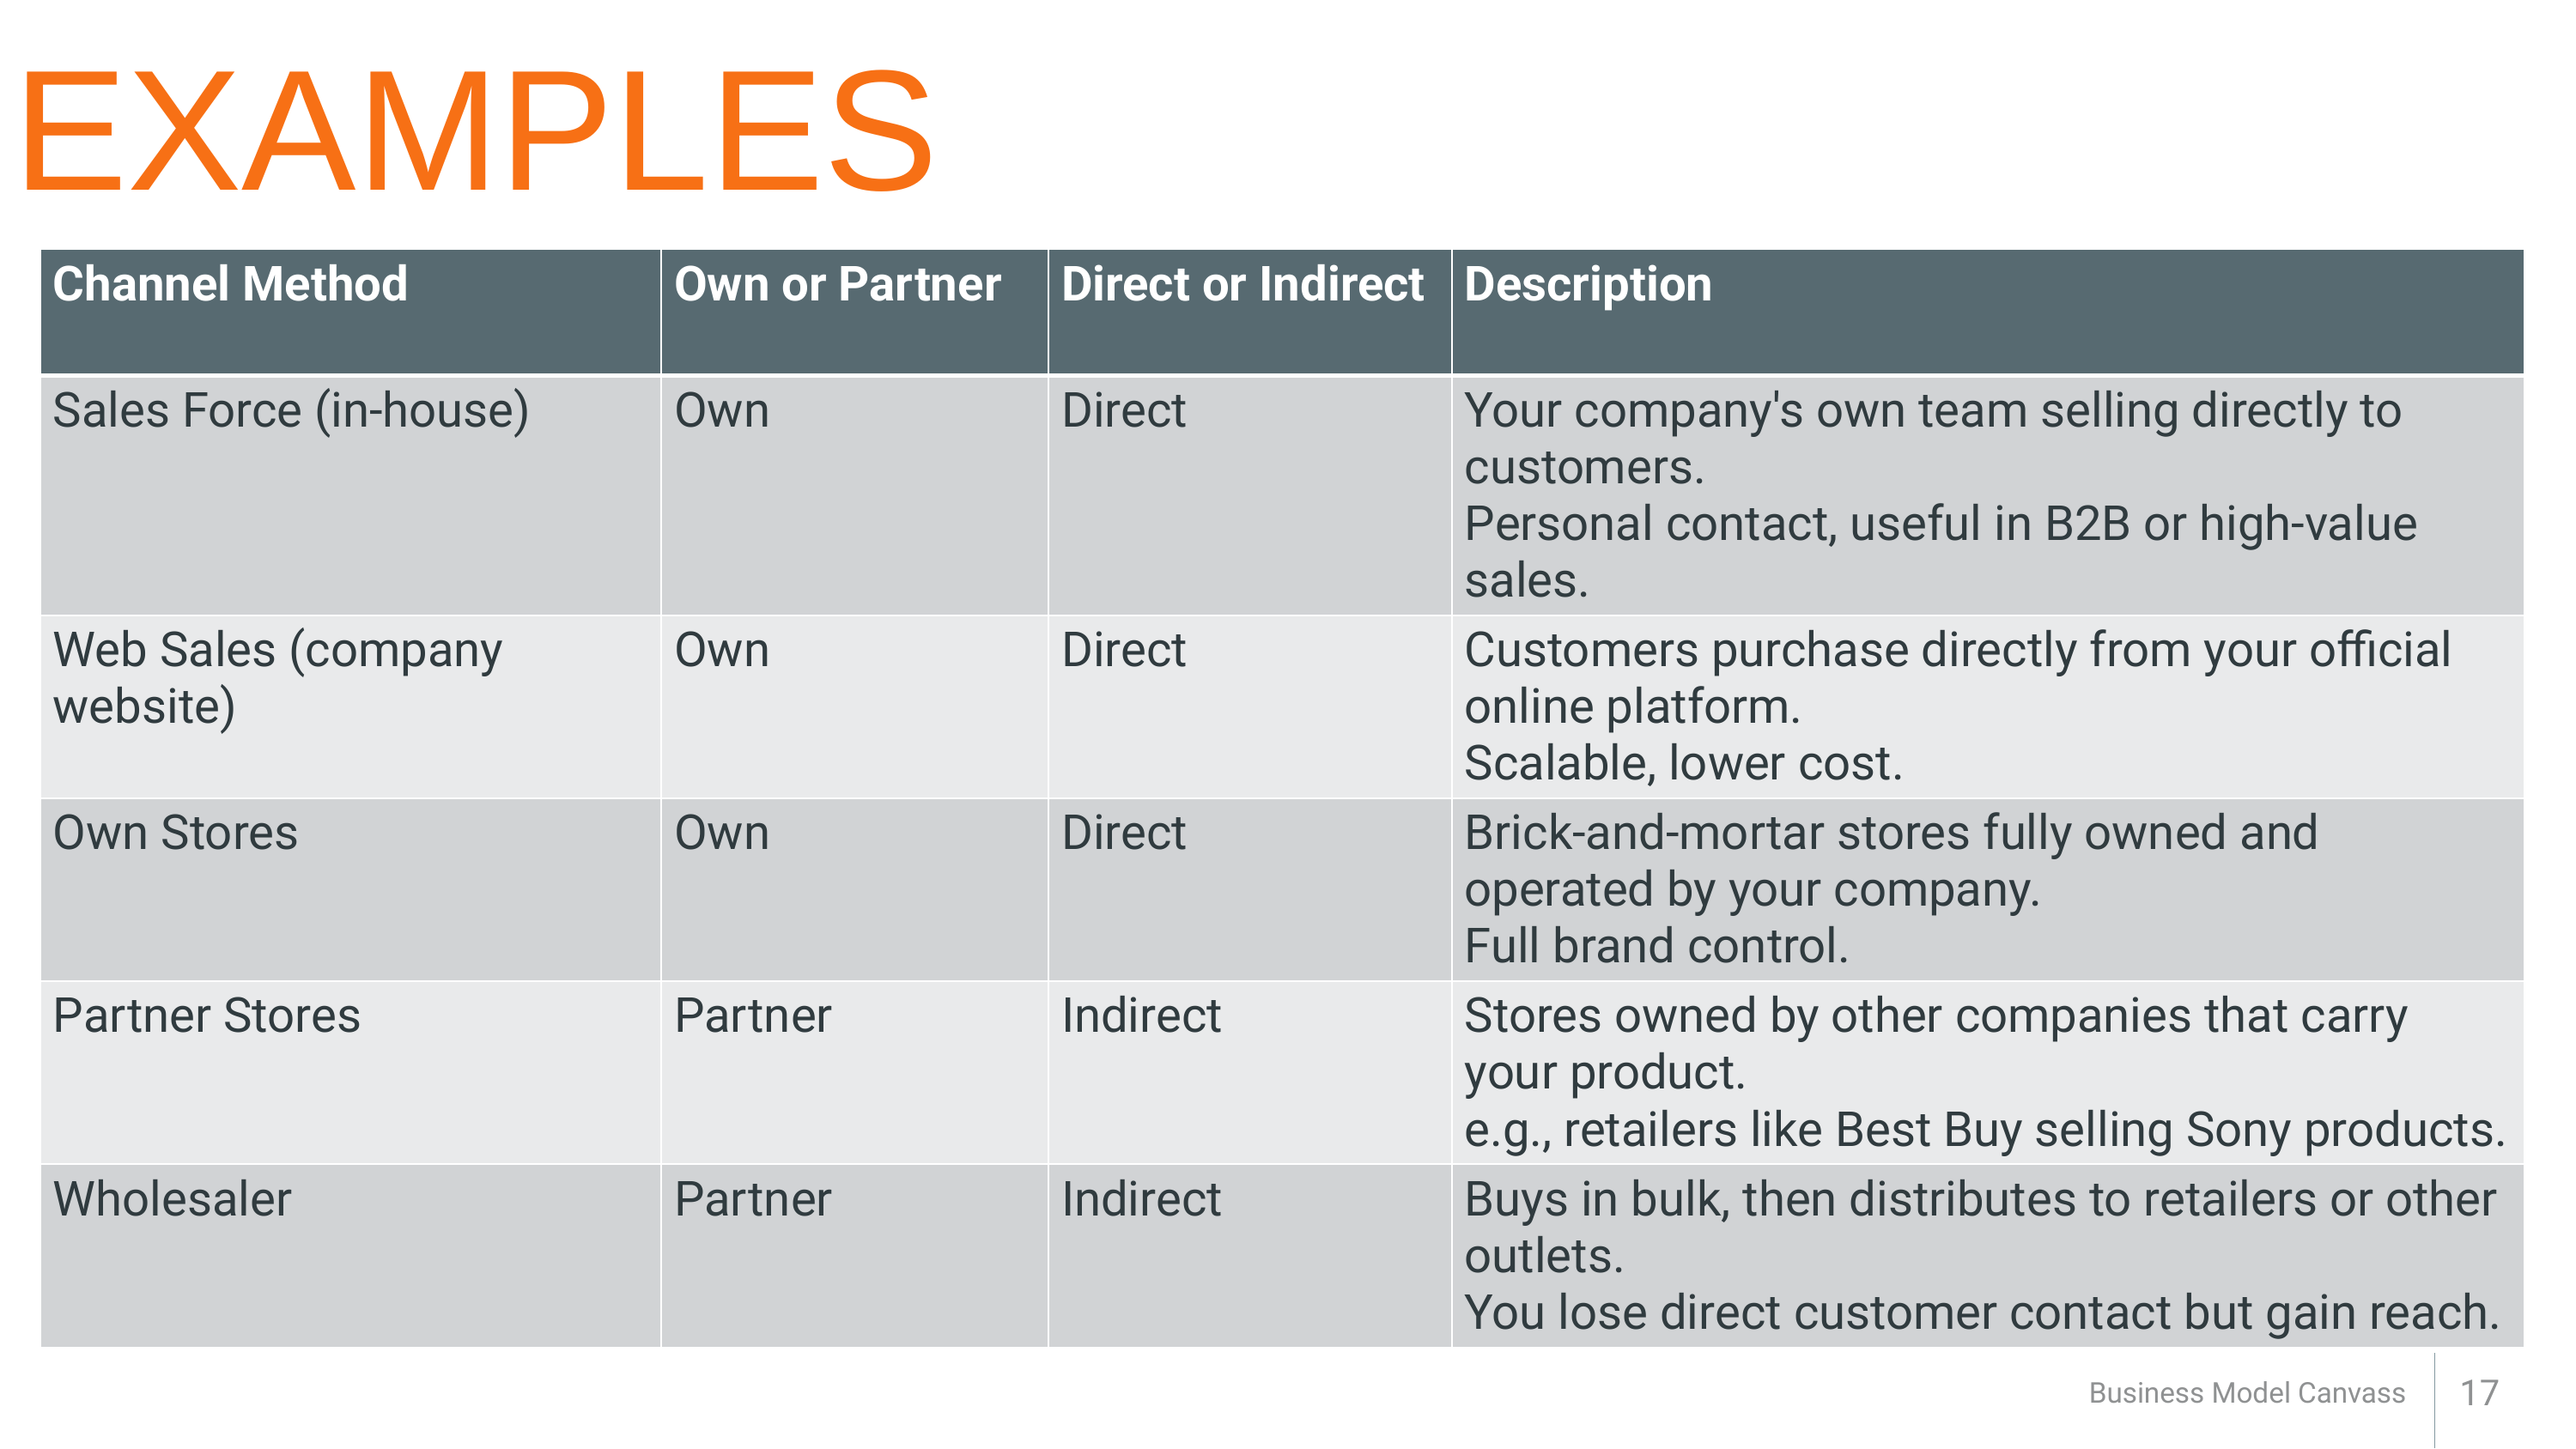

# CHANNEL TYPES with EXAMPLES
| Channel Method | Own or Partner | Direct or Indirect | Description |
| --- | --- | --- | --- |
| Sales Force (in-house) | Own | Direct | Your company's own team selling directly to customers. Personal contact, useful in B2B or high-value sales. |
| Web Sales (company website) | Own | Direct | Customers purchase directly from your official online platform. Scalable, lower cost. |
| Own Stores | Own | Direct | Brick-and-mortar stores fully owned and operated by your company. Full brand control. |
| Partner Stores | Partner | Indirect | Stores owned by other companies that carry your product. e.g., retailers like Best Buy selling Sony products. |
| Wholesaler | Partner | Indirect | Buys in bulk, then distributes to retailers or other outlets. You lose direct customer contact but gain reach. |
17
Business Model Canvass